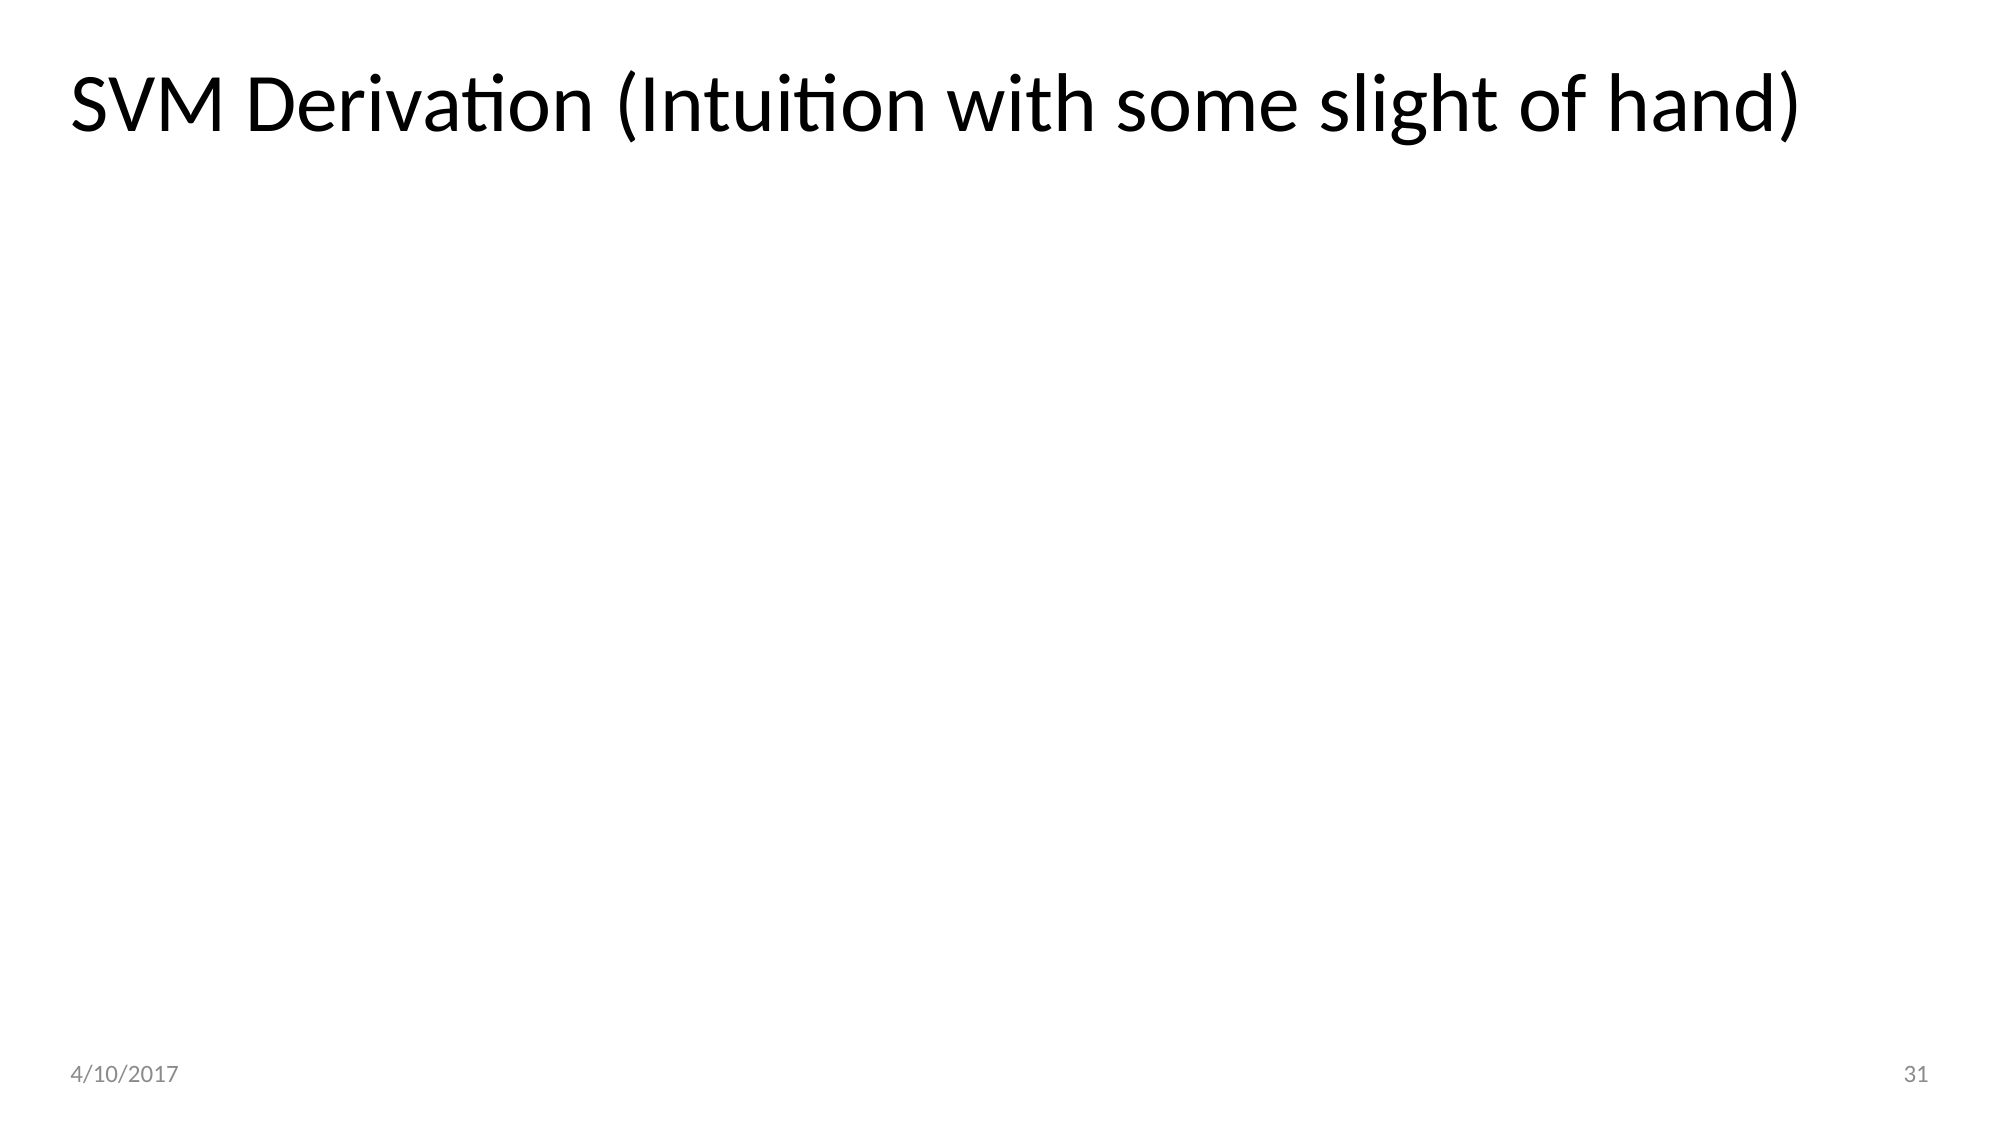

# SVM Derivation (Intuition with some slight of hand)
4/10/2017
31